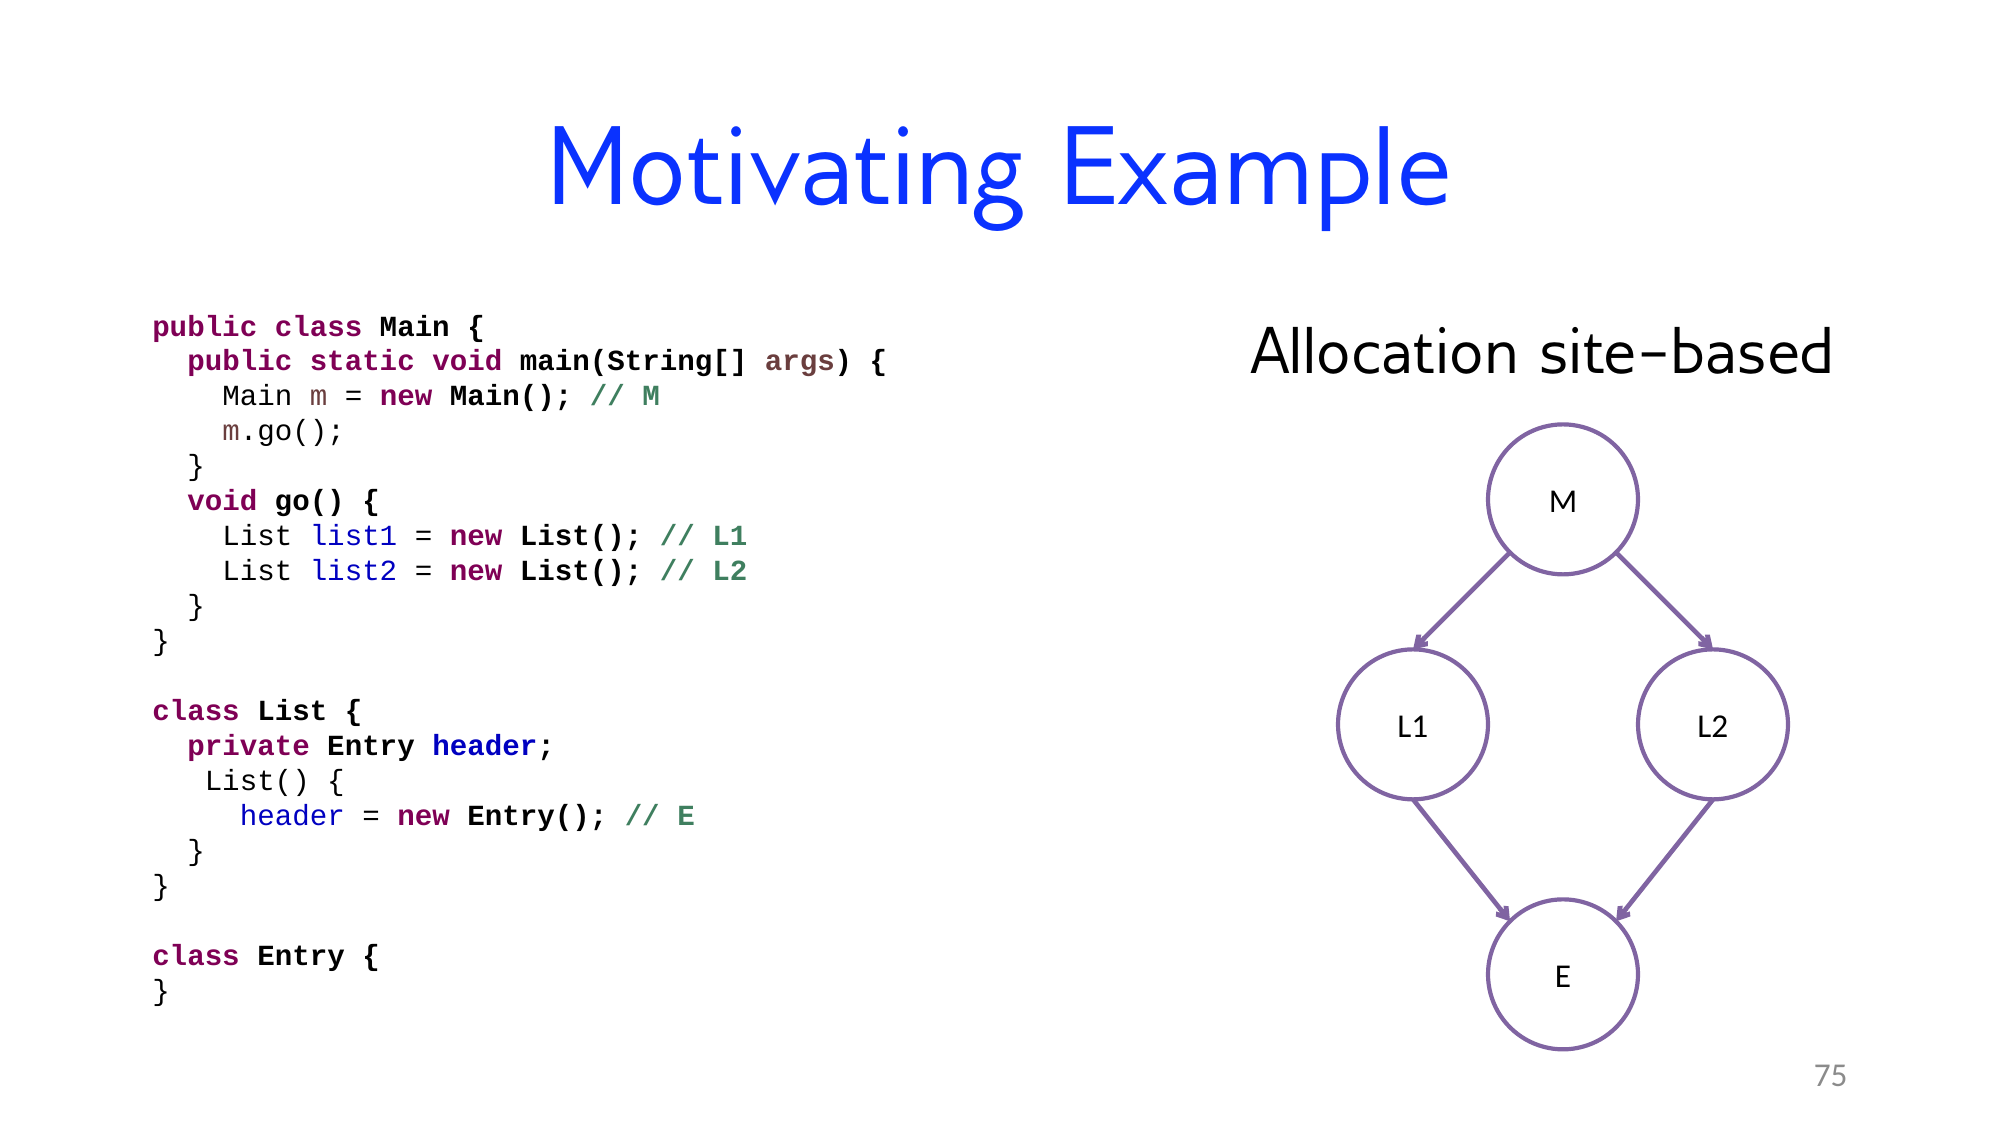

# Motivating Example
Allocation site–based
public class Main {
  public static void main(String[] args) {
    Main m = new Main(); // M
    m.go();
  }
  void go() {
    List list1 = new List(); // L1
    List list2 = new List(); // L2
  }
}

class List {
  private Entry header;
   List() {
     header = new Entry(); // E
  }
}

class Entry {
}
M
L1
L2
E
75